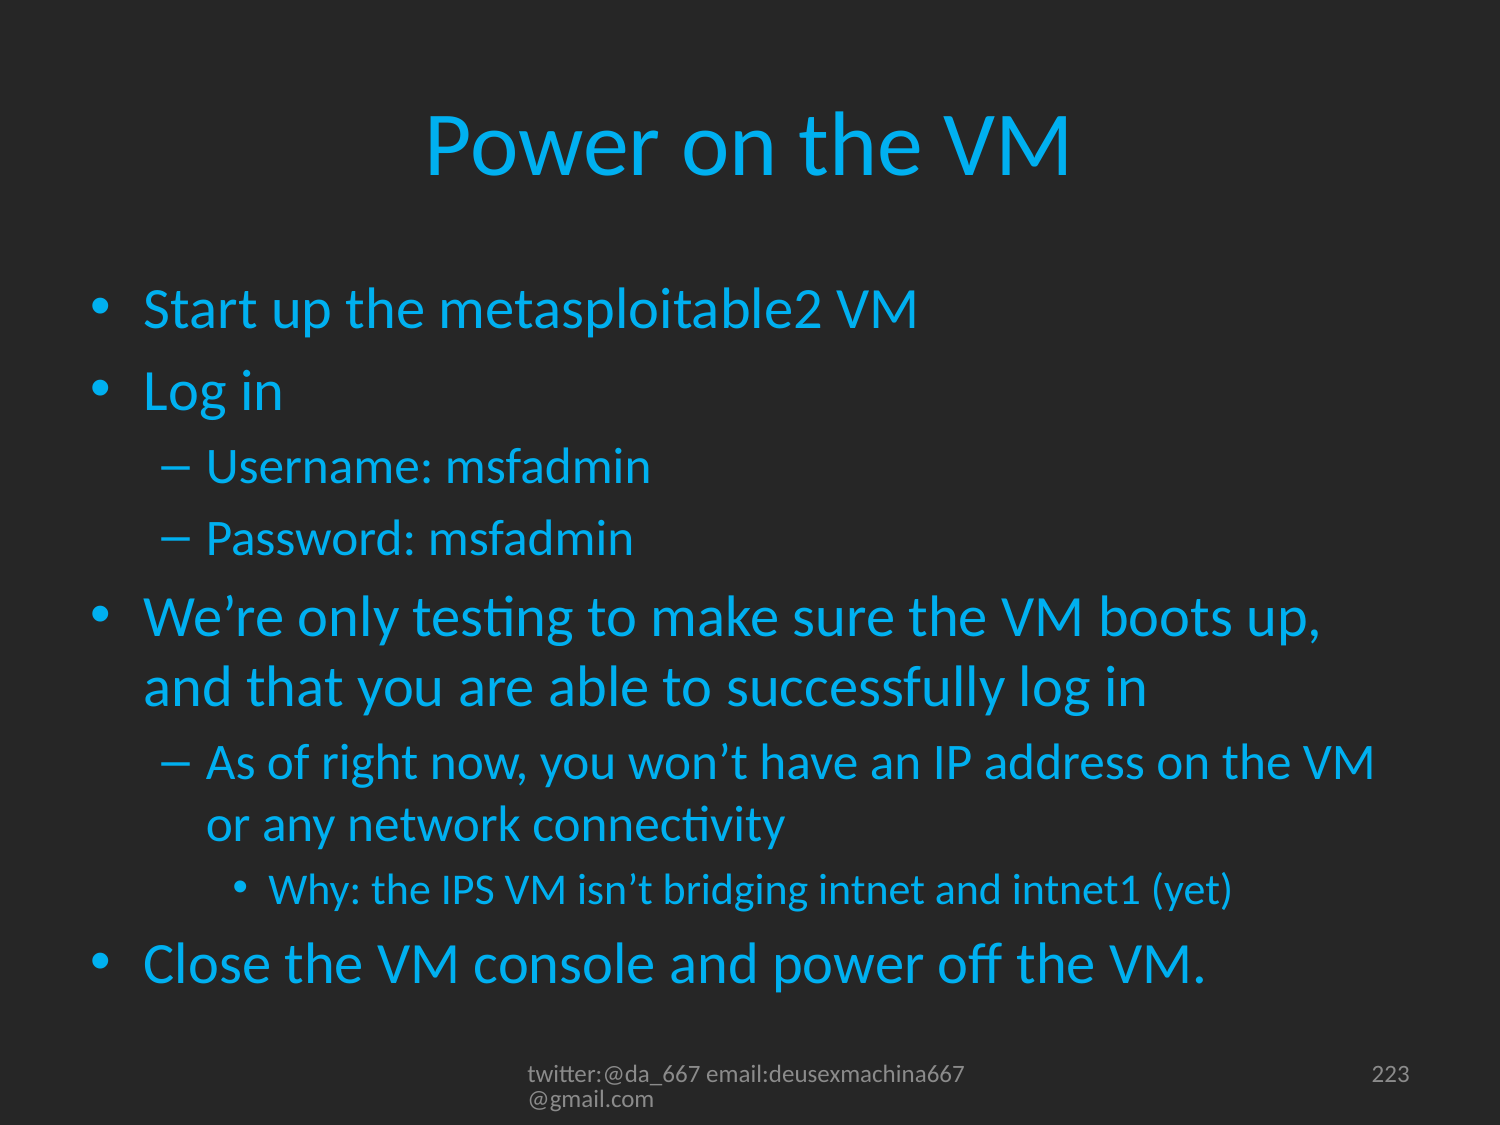

# Power on the VM
Start up the metasploitable2 VM
Log in
Username: msfadmin
Password: msfadmin
We’re only testing to make sure the VM boots up, and that you are able to successfully log in
As of right now, you won’t have an IP address on the VM or any network connectivity
Why: the IPS VM isn’t bridging intnet and intnet1 (yet)
Close the VM console and power off the VM.
twitter:@da_667 email:deusexmachina667@gmail.com
223